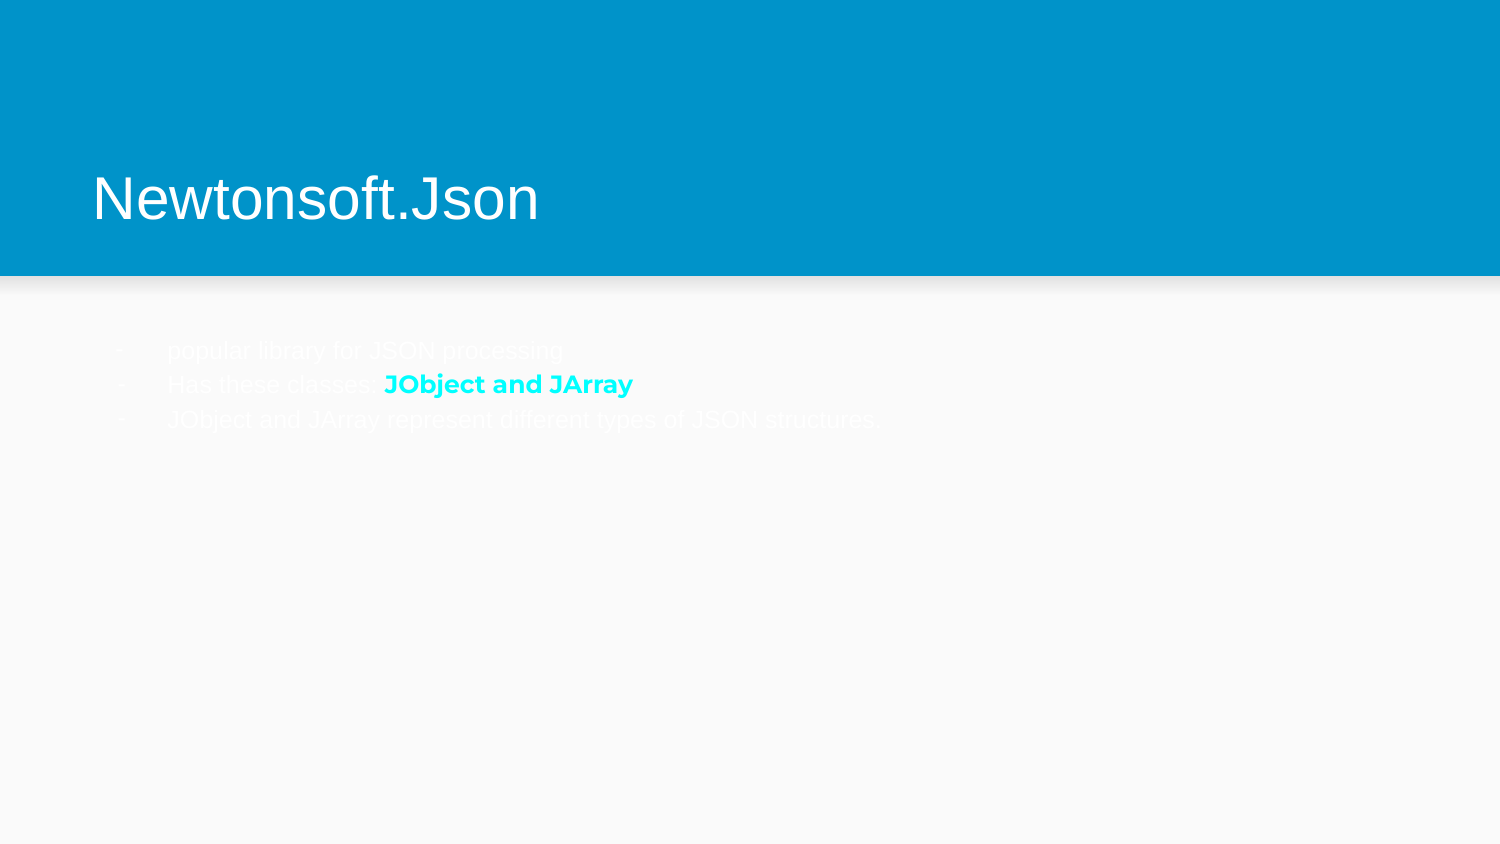

# Newtonsoft.Json
popular library for JSON processing
Has these classes: JObject and JArray
JObject and JArray represent different types of JSON structures.